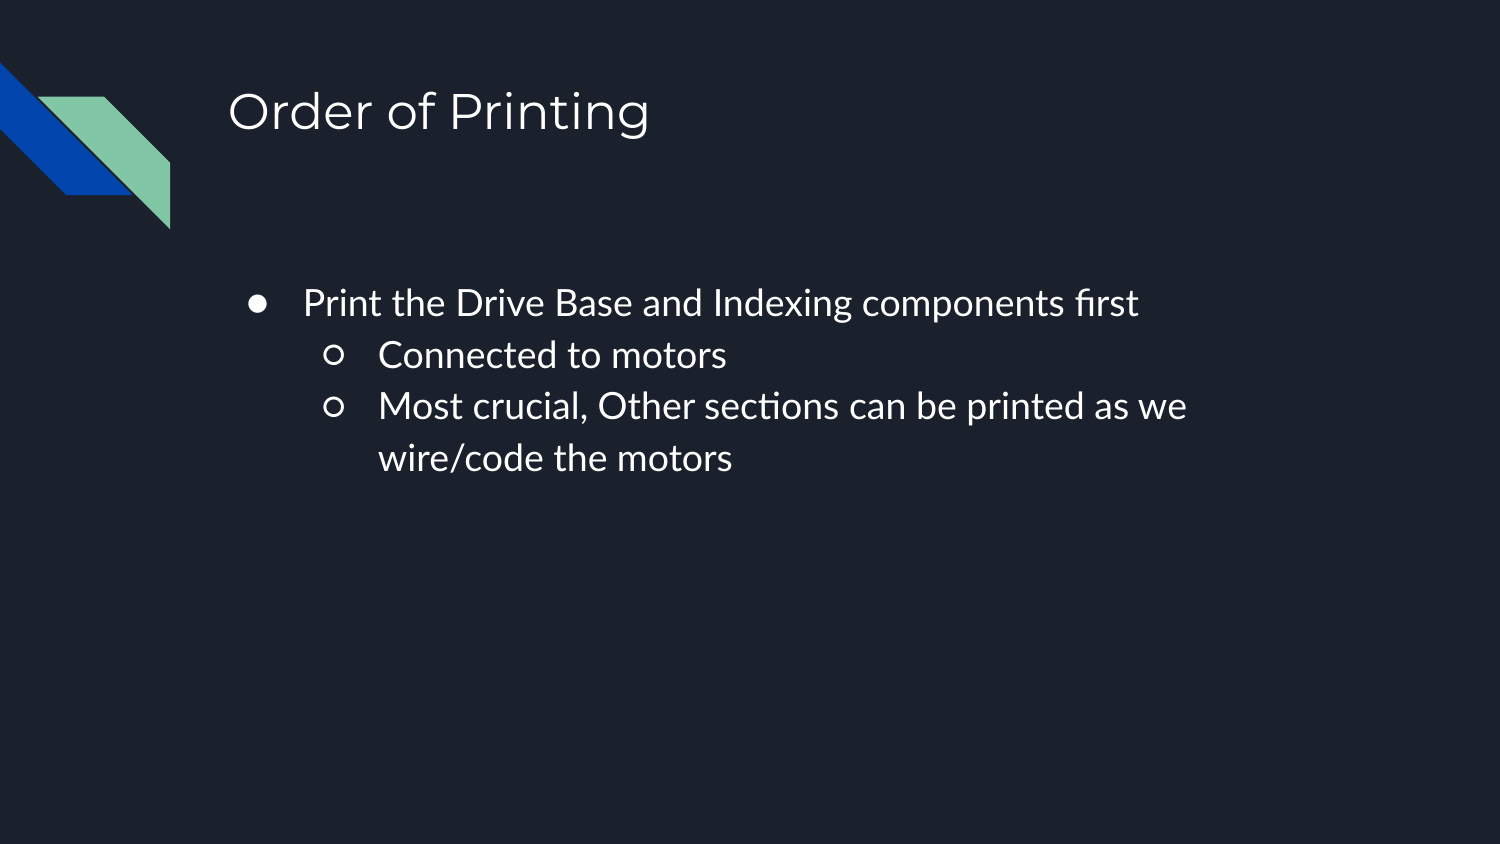

# Order of Printing
Print the Drive Base and Indexing components first
Connected to motors
Most crucial, Other sections can be printed as we wire/code the motors